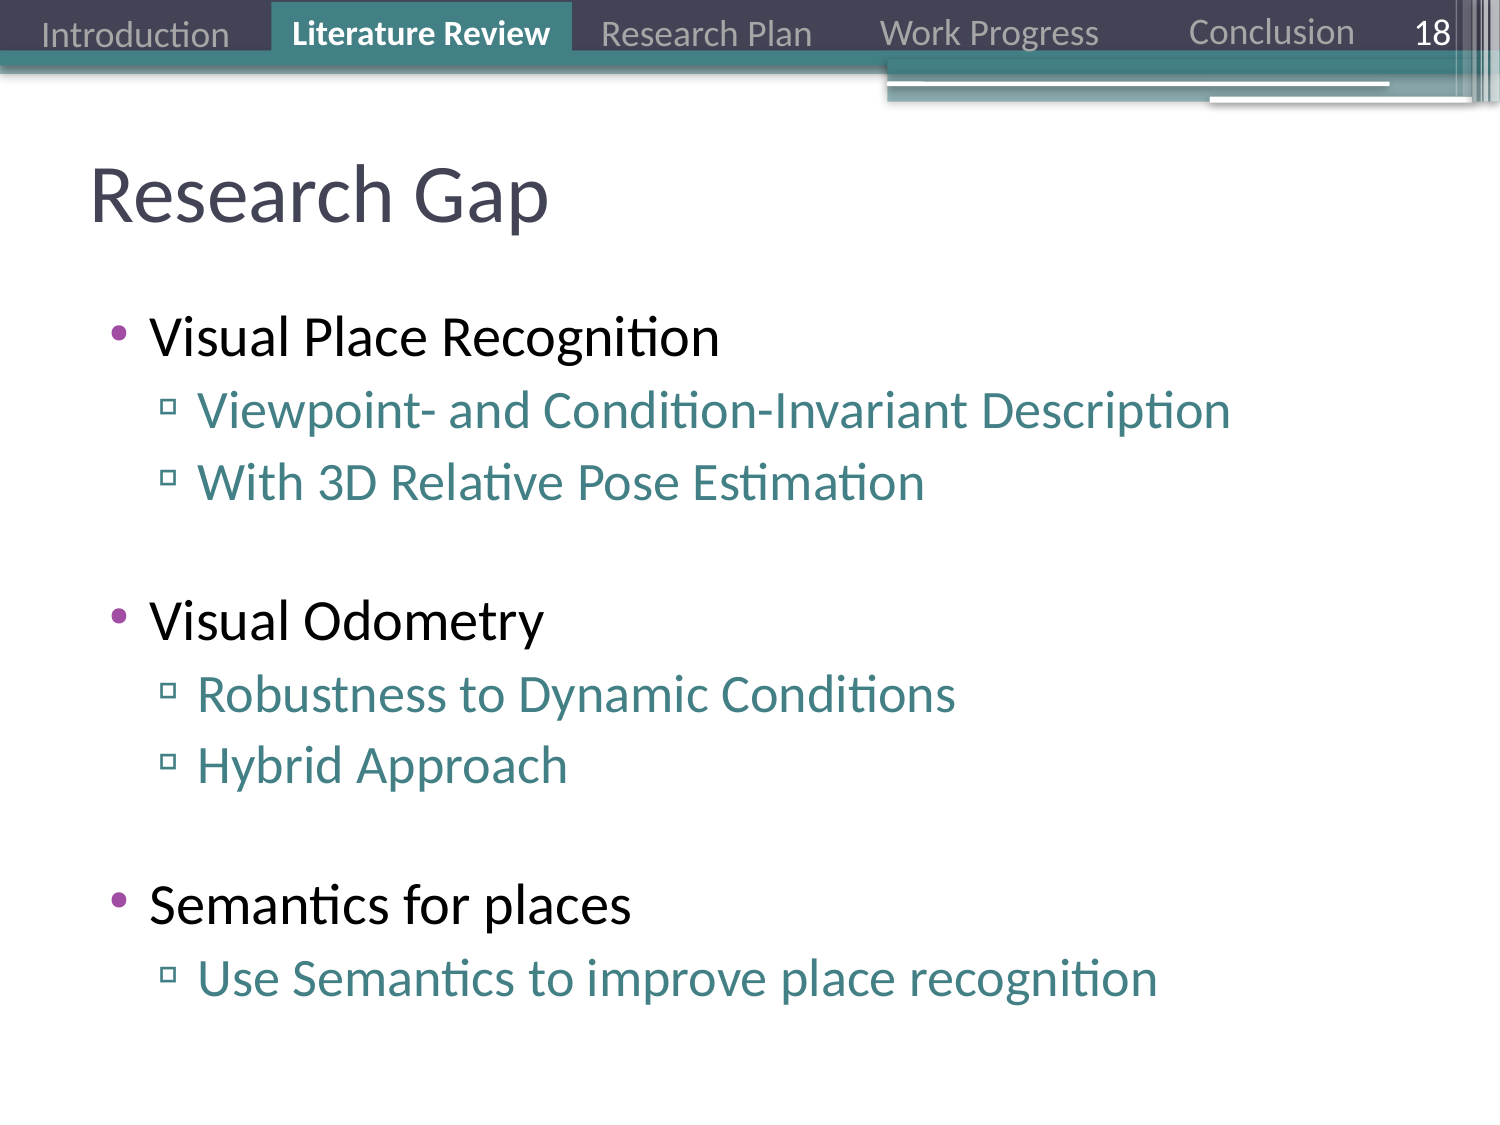

18
# Research Gap
Visual Place Recognition
Viewpoint- and Condition-Invariant Description
With 3D Relative Pose Estimation
Visual Odometry
Robustness to Dynamic Conditions
Hybrid Approach
Semantics for places
Use Semantics to improve place recognition